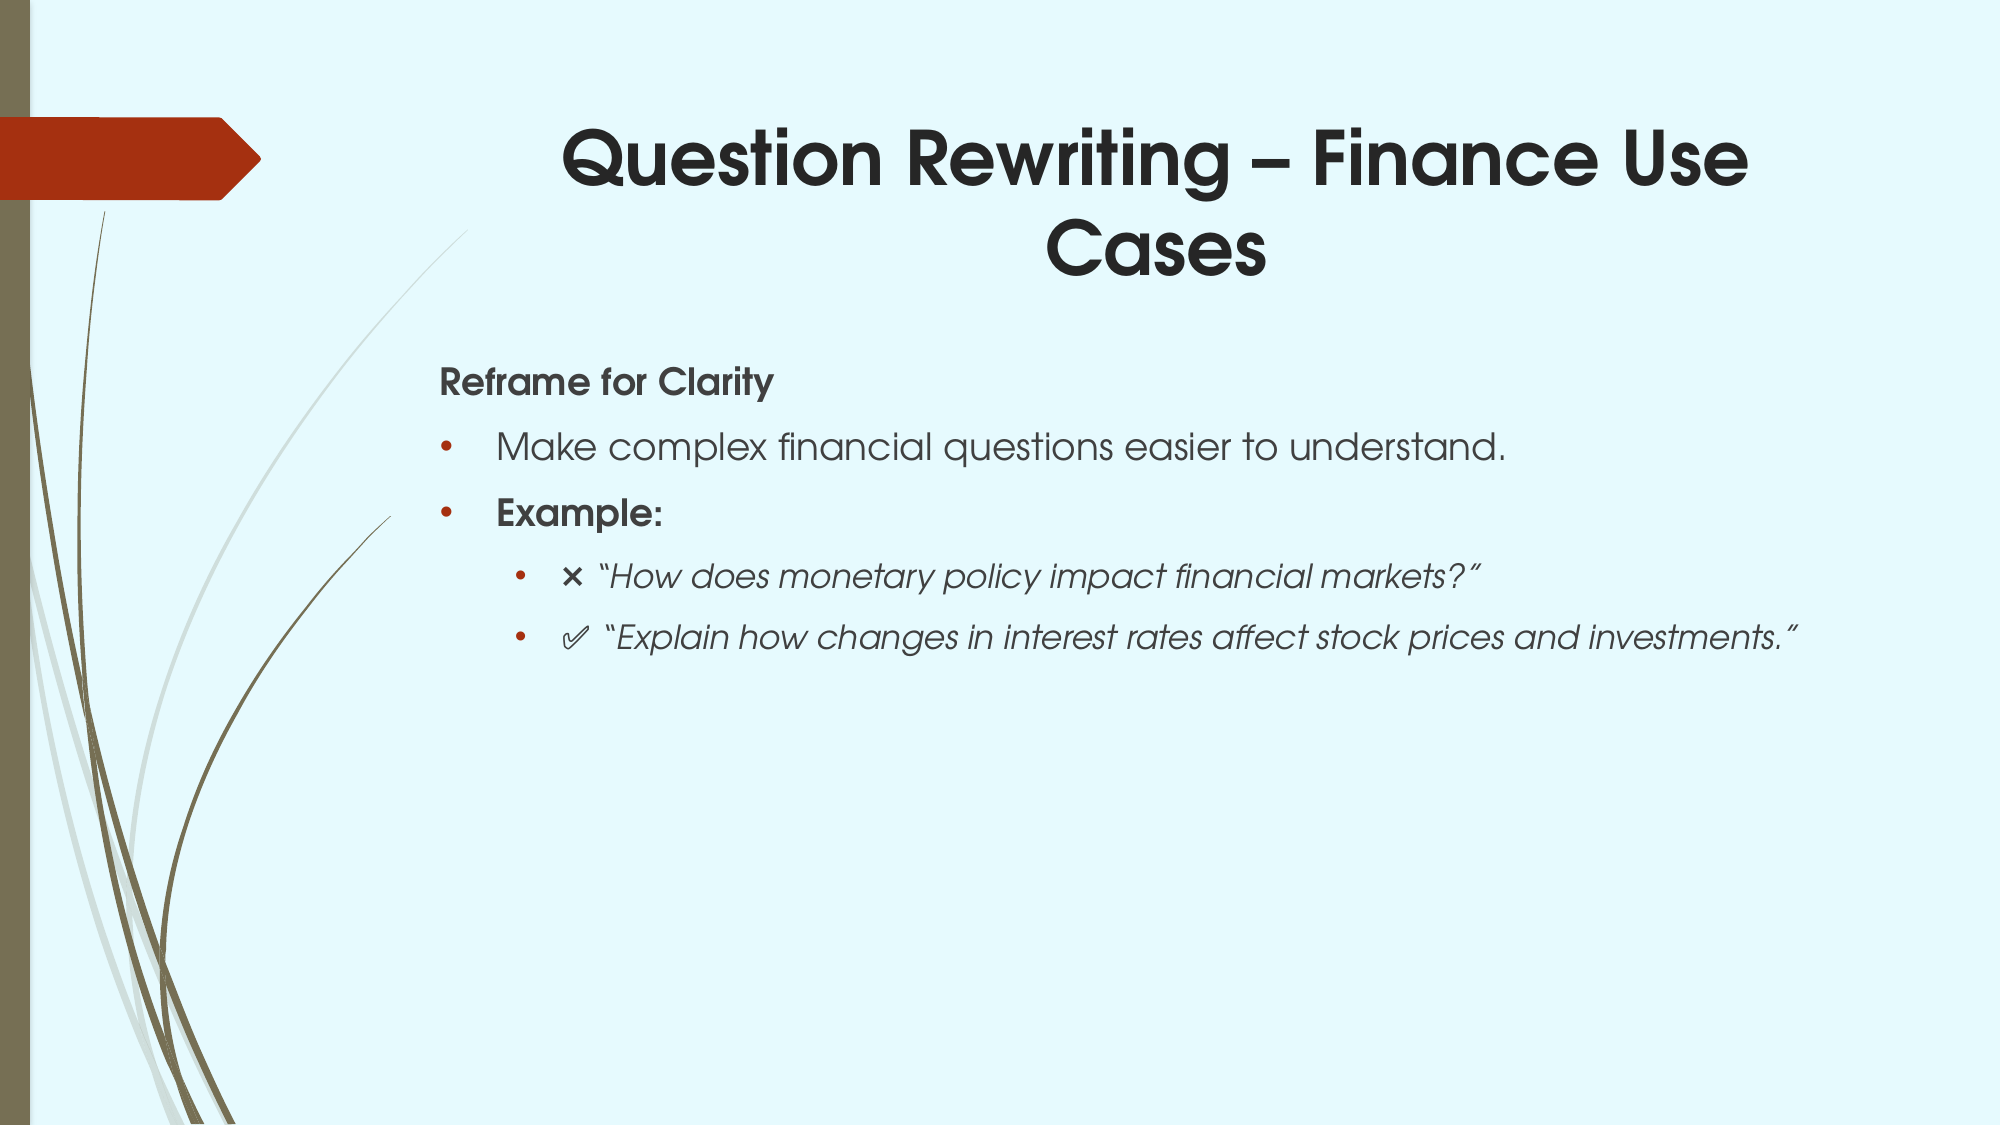

# Question Rewriting – Finance Use Cases
Reframe for Clarity
Make complex financial questions easier to understand.
Example:
❌ “How does monetary policy impact financial markets?”
✅ “Explain how changes in interest rates affect stock prices and investments.”